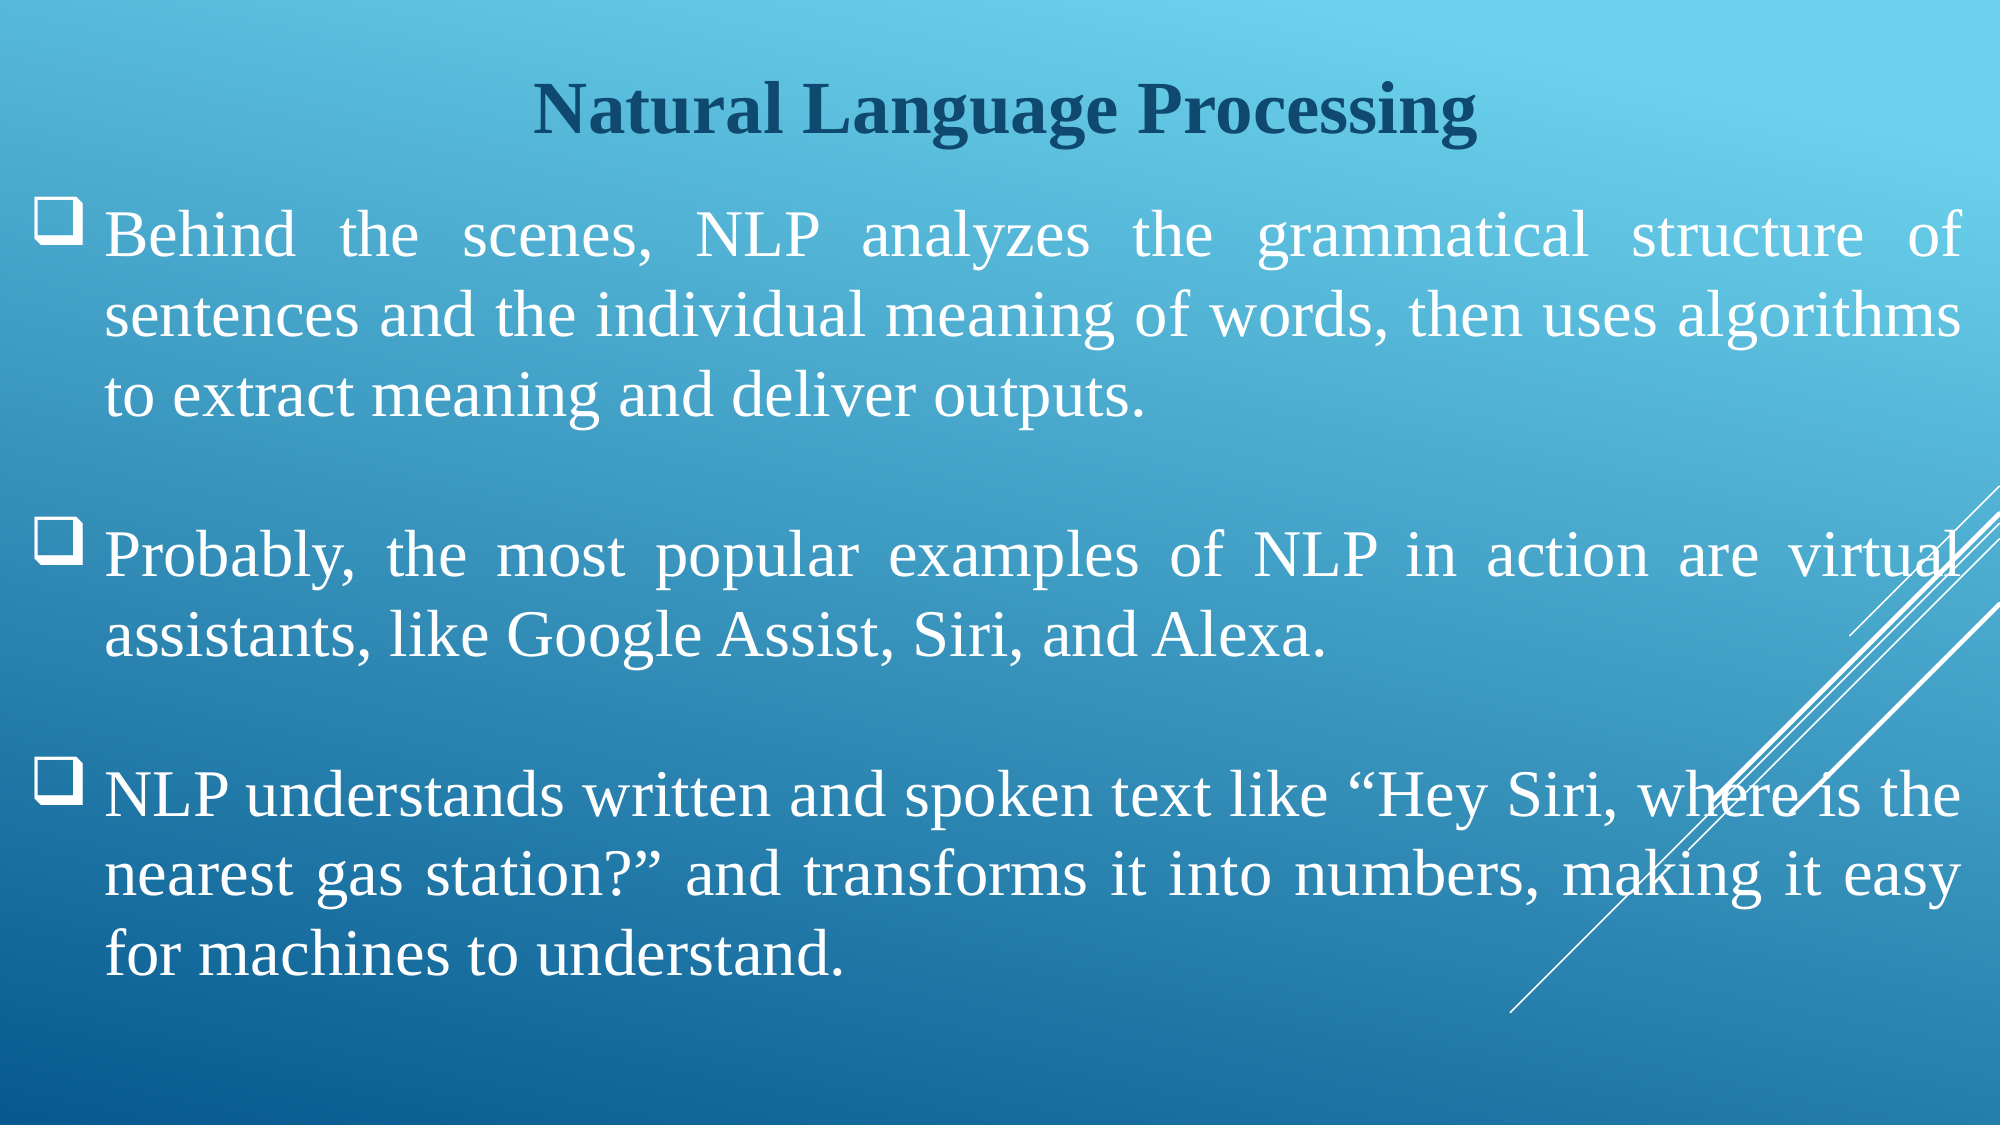

Natural Language Processing
Behind the scenes, NLP analyzes the grammatical structure of sentences and the individual meaning of words, then uses algorithms to extract meaning and deliver outputs.

Probably, the most popular examples of NLP in action are virtual assistants, like Google Assist, Siri, and Alexa.

NLP understands written and spoken text like “Hey Siri, where is the nearest gas station?” and transforms it into numbers, making it easy for machines to understand.